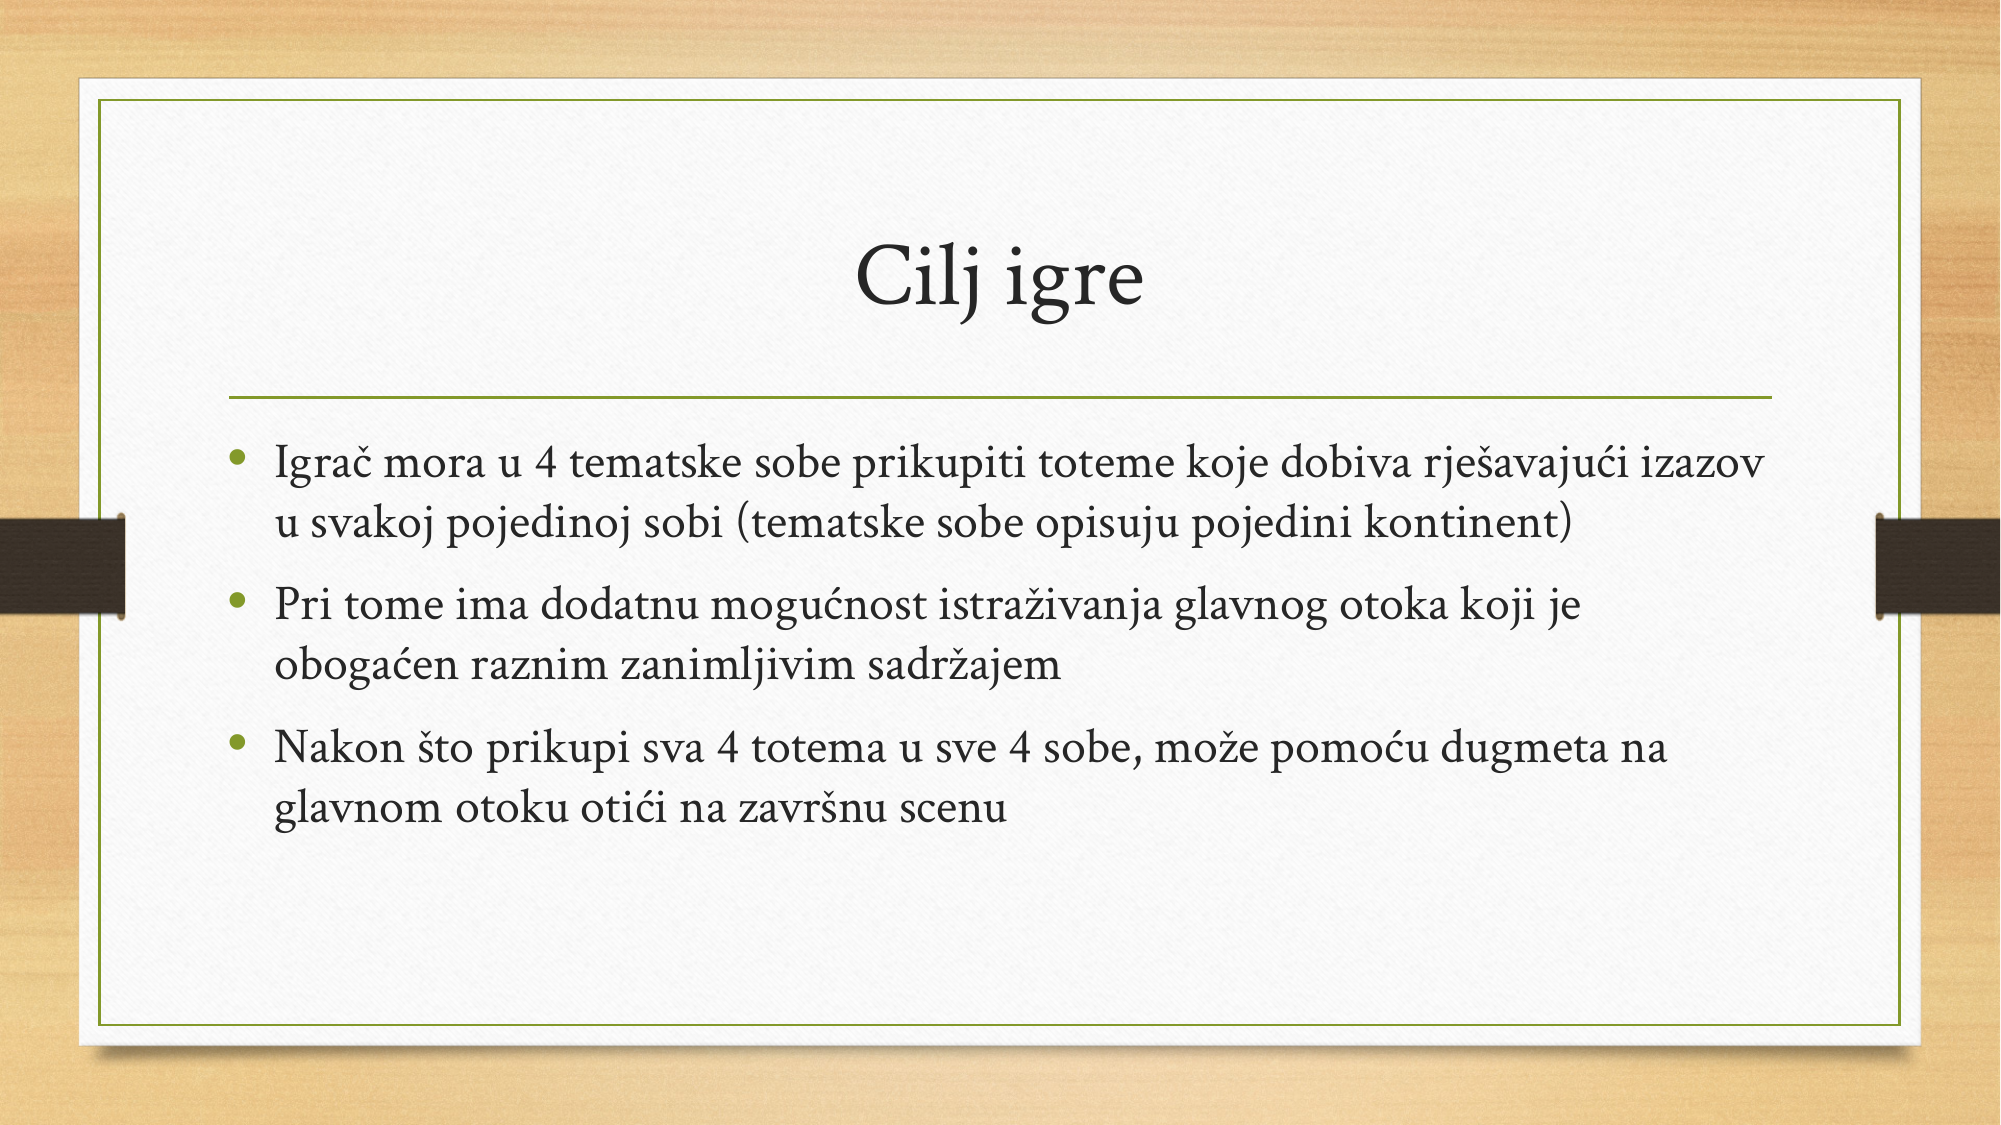

# Cilj igre
Igrač mora u 4 tematske sobe prikupiti toteme koje dobiva rješavajući izazov u svakoj pojedinoj sobi (tematske sobe opisuju pojedini kontinent)
Pri tome ima dodatnu mogućnost istraživanja glavnog otoka koji je obogaćen raznim zanimljivim sadržajem
Nakon što prikupi sva 4 totema u sve 4 sobe, može pomoću dugmeta na glavnom otoku otići na završnu scenu